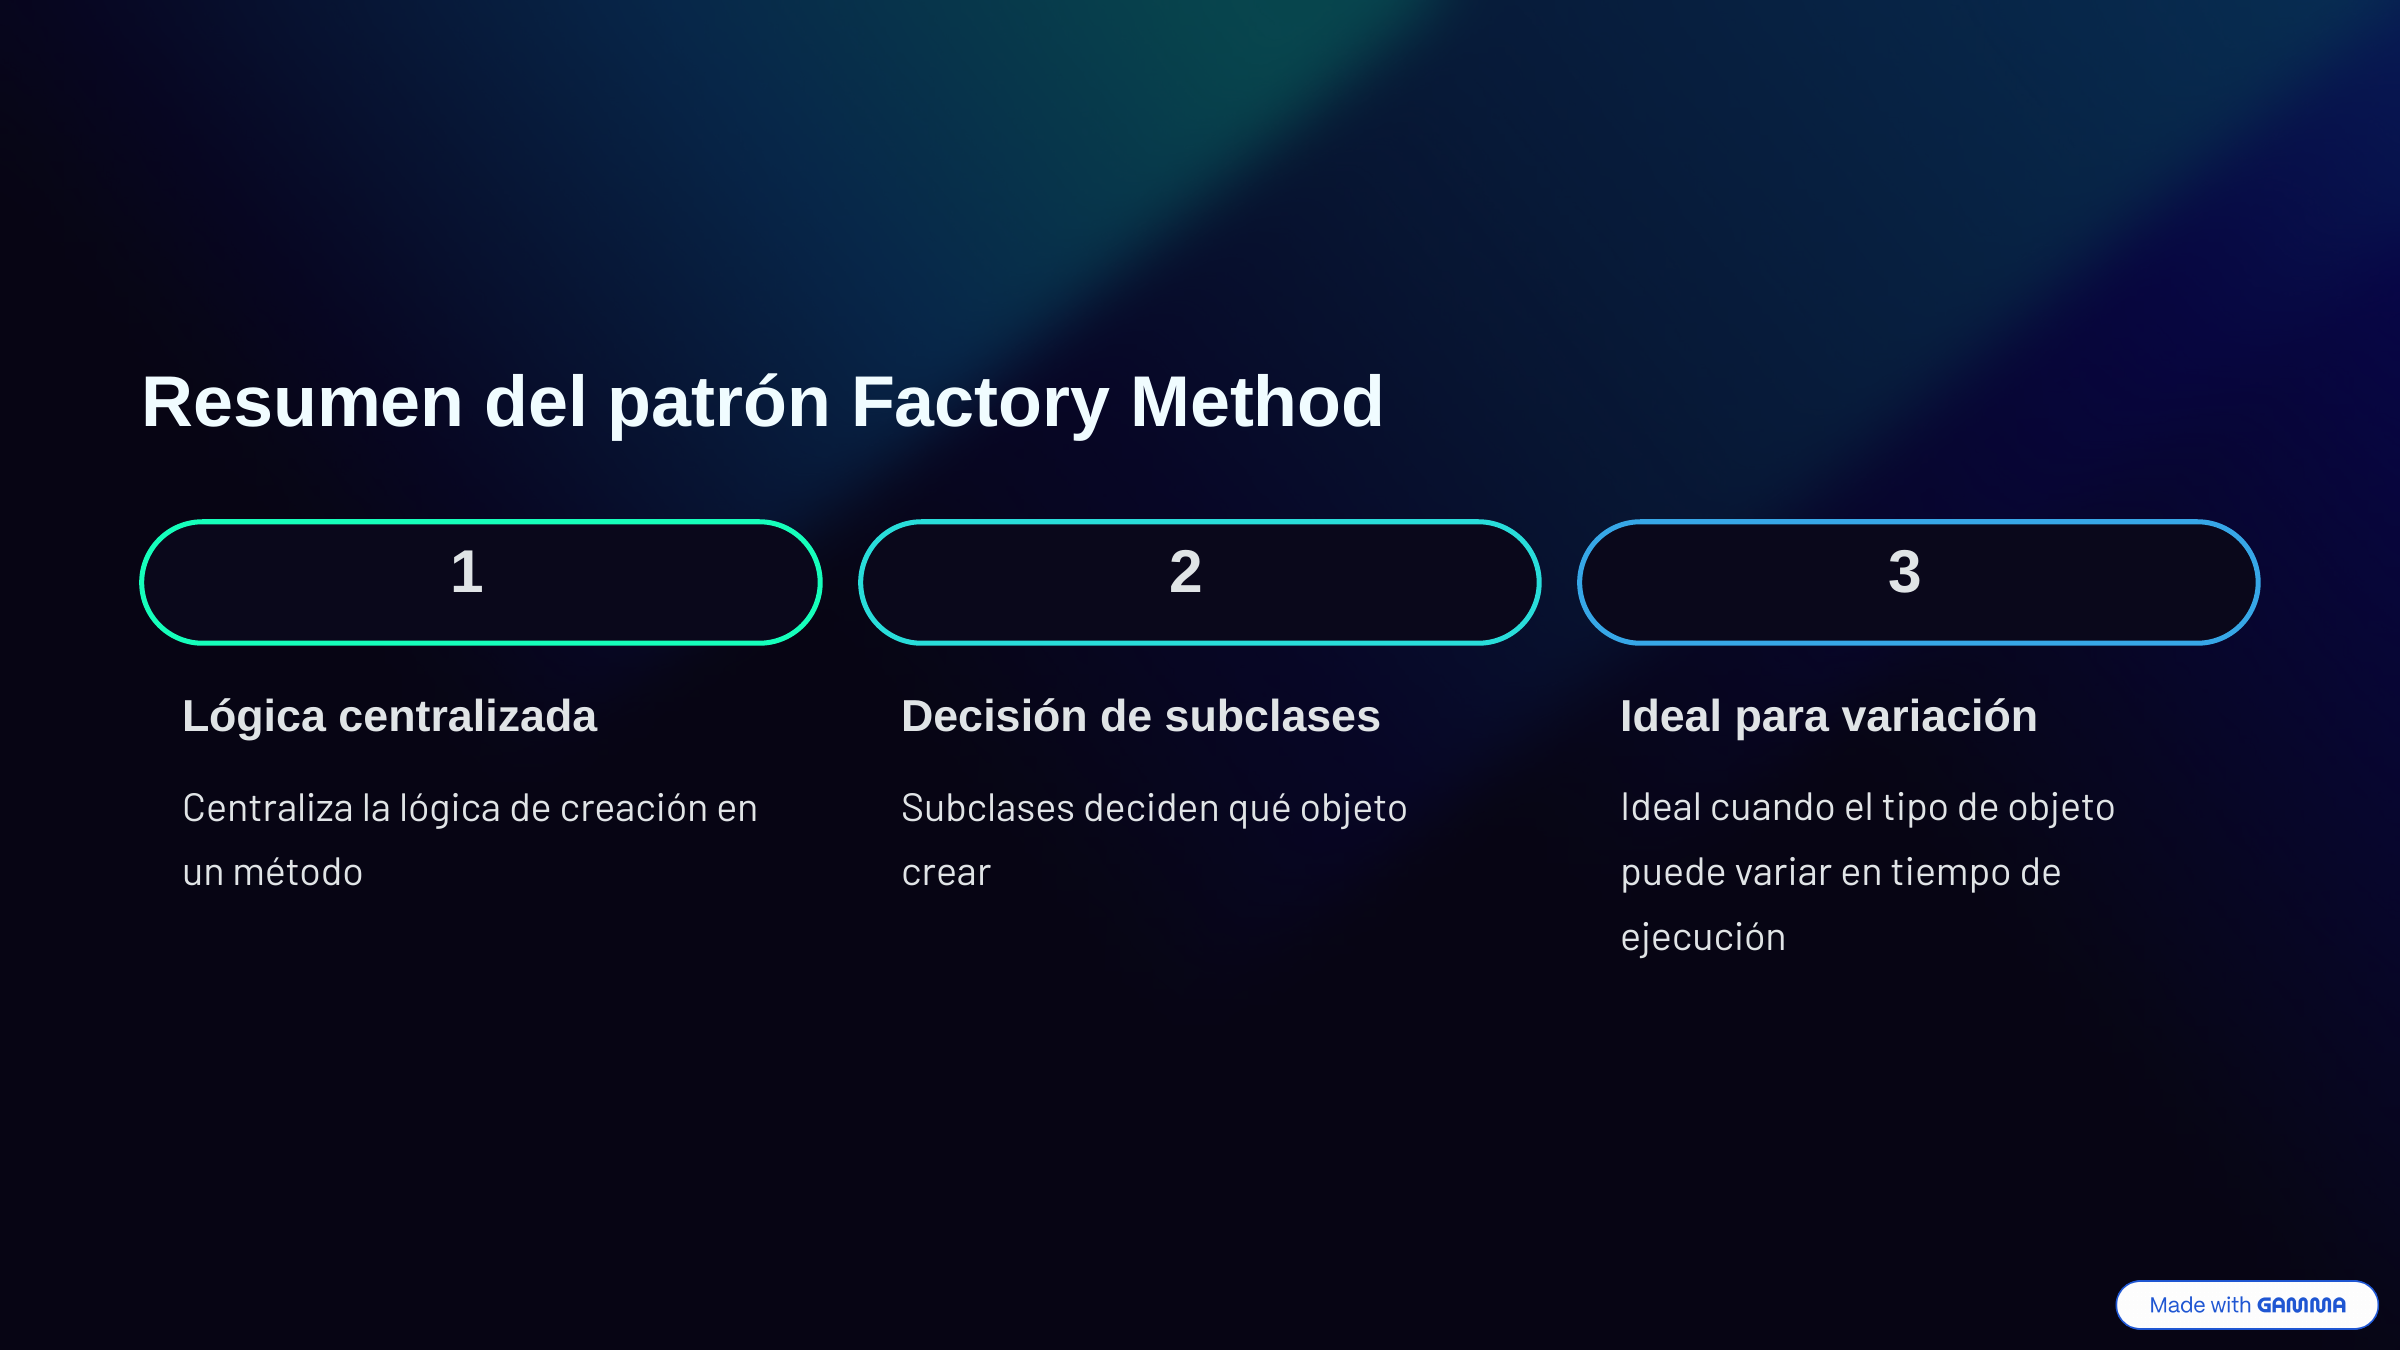

Resumen del patrón Factory Method

1
2
3
Lógica centralizada
Decisión de subclases
Ideal para variación
Centraliza la lógica de creación en un método
Subclases deciden qué objeto crear
Ideal cuando el tipo de objeto puede variar en tiempo de ejecución